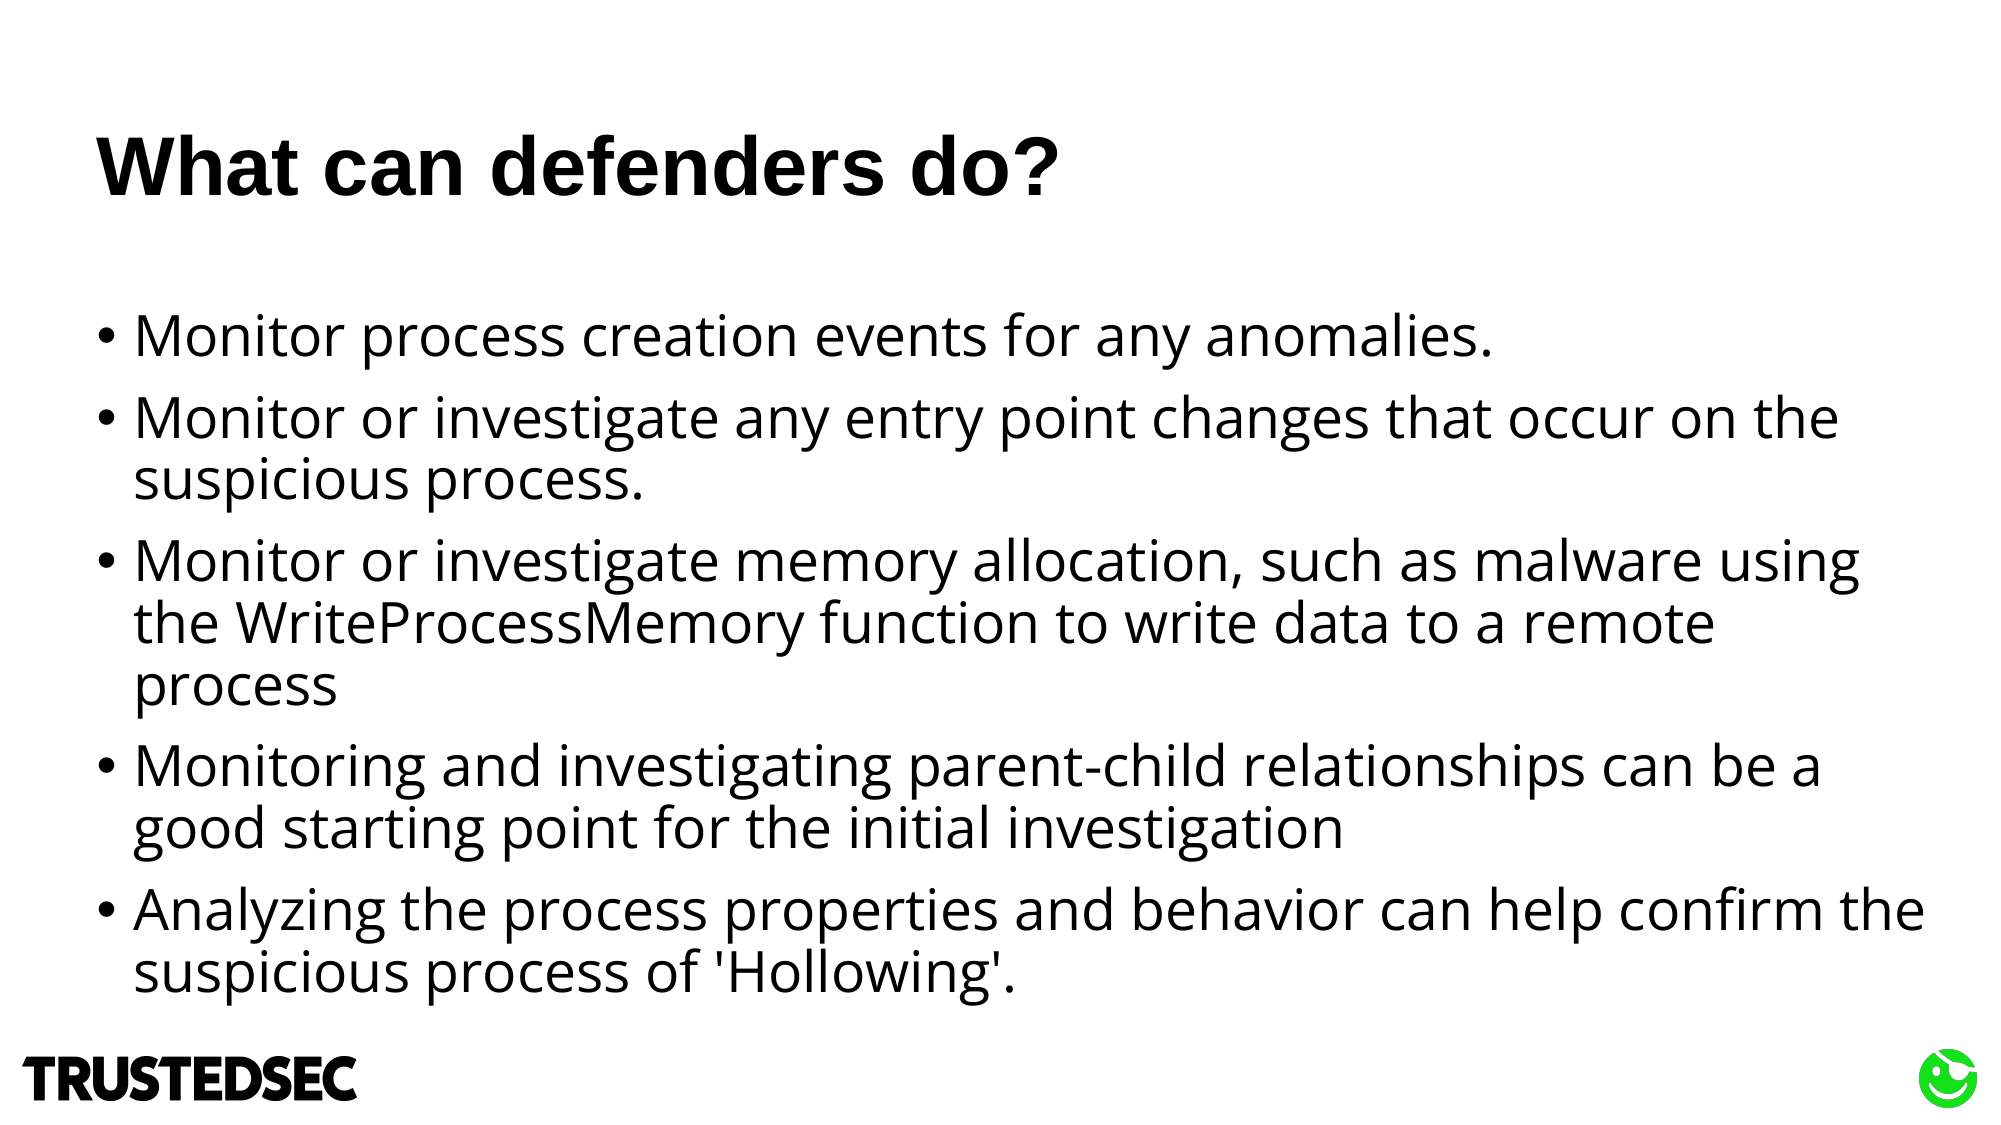

# What can defenders do?
Monitor process creation events for any anomalies.
Monitor or investigate any entry point changes that occur on the suspicious process.
Monitor or investigate memory allocation, such as malware using the WriteProcessMemory function to write data to a remote process
Monitoring and investigating parent-child relationships can be a good starting point for the initial investigation
Analyzing the process properties and behavior can help confirm the suspicious process of 'Hollowing'.